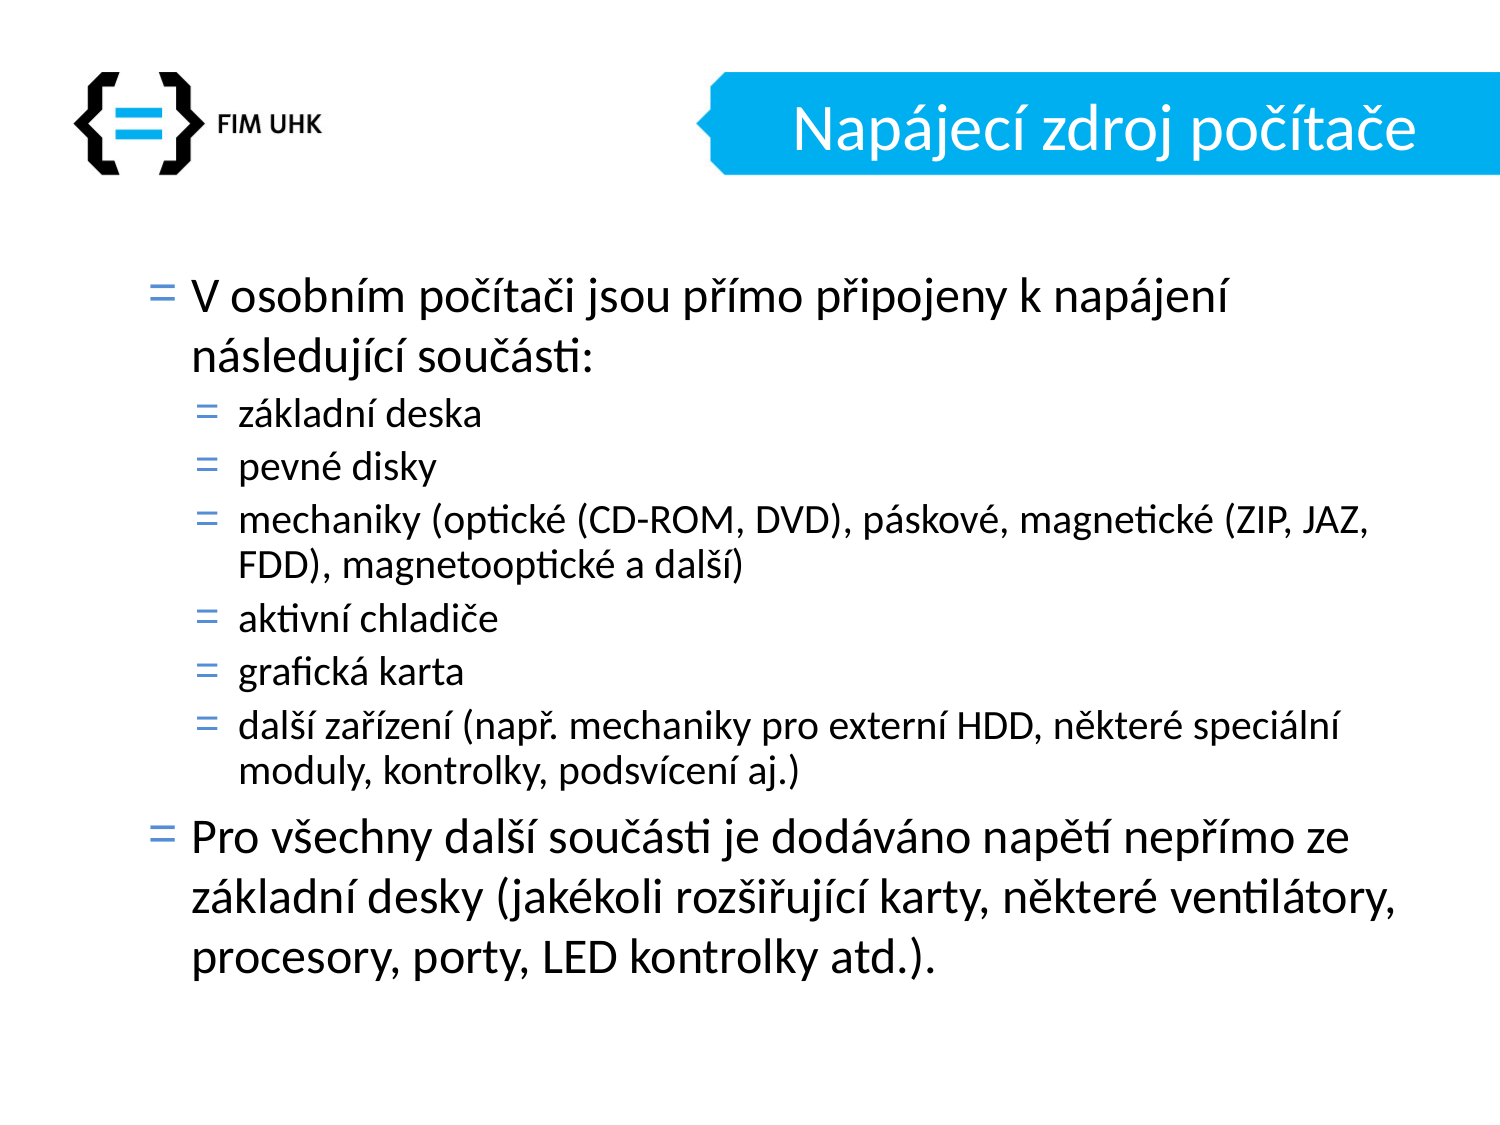

# Napájecí zdroj počítače
V osobním počítači jsou přímo připojeny k napájení následující součásti:
základní deska
pevné disky
mechaniky (optické (CD-ROM, DVD), páskové, magnetické (ZIP, JAZ, FDD), magnetooptické a další)
aktivní chladiče
grafická karta
další zařízení (např. mechaniky pro externí HDD, některé speciální moduly, kontrolky, podsvícení aj.)
Pro všechny další součásti je dodáváno napětí nepřímo ze základní desky (jakékoli rozšiřující karty, některé ventilátory, procesory, porty, LED kontrolky atd.).